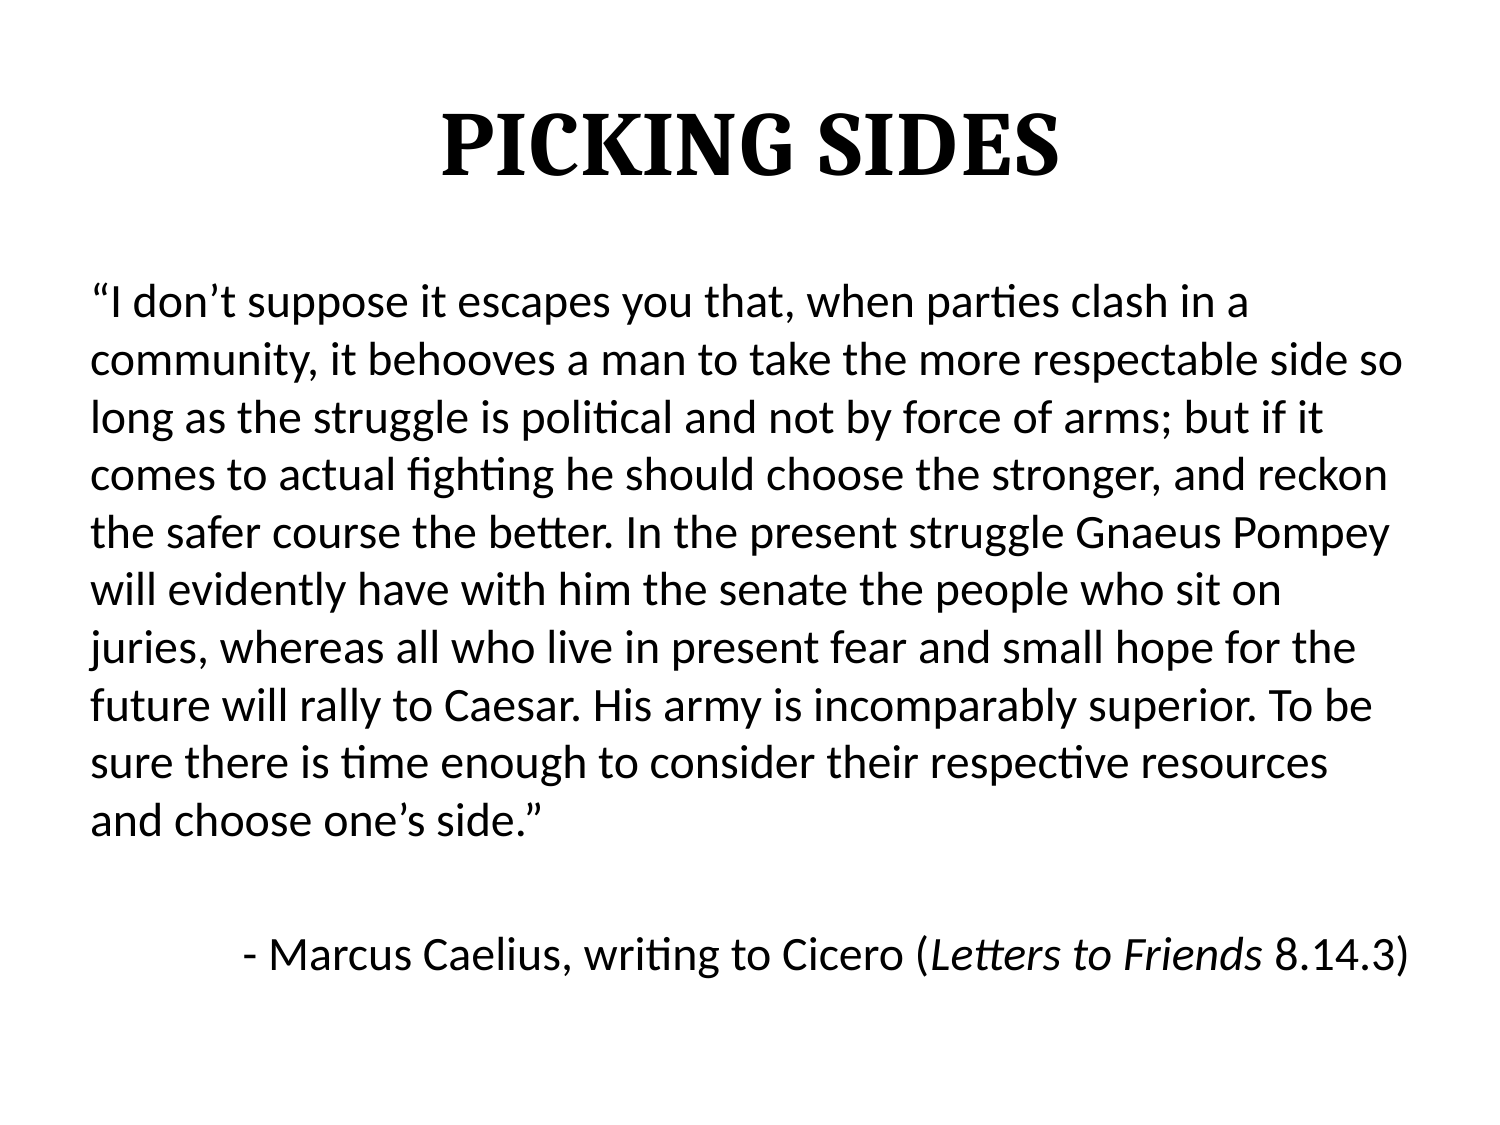

# Picking Sides
“I don’t suppose it escapes you that, when parties clash in a community, it behooves a man to take the more respectable side so long as the struggle is political and not by force of arms; but if it comes to actual fighting he should choose the stronger, and reckon the safer course the better. In the present struggle Gnaeus Pompey will evidently have with him the senate the people who sit on juries, whereas all who live in present fear and small hope for the future will rally to Caesar. His army is incomparably superior. To be sure there is time enough to consider their respective resources and choose one’s side.”

- Marcus Caelius, writing to Cicero (Letters to Friends 8.14.3)